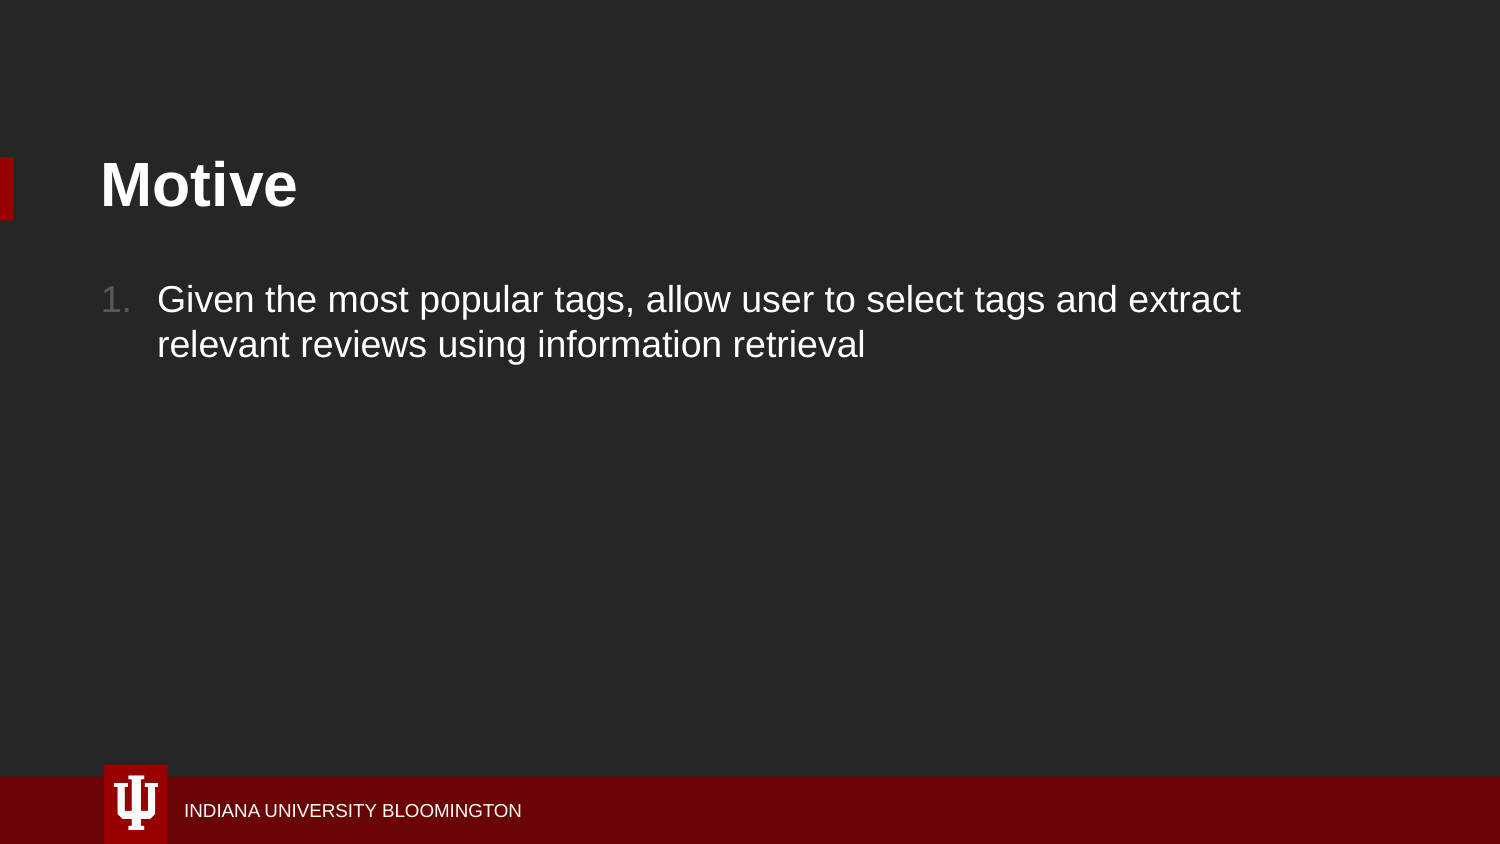

# Motive
Given the most popular tags, allow user to select tags and extract relevant reviews using information retrieval